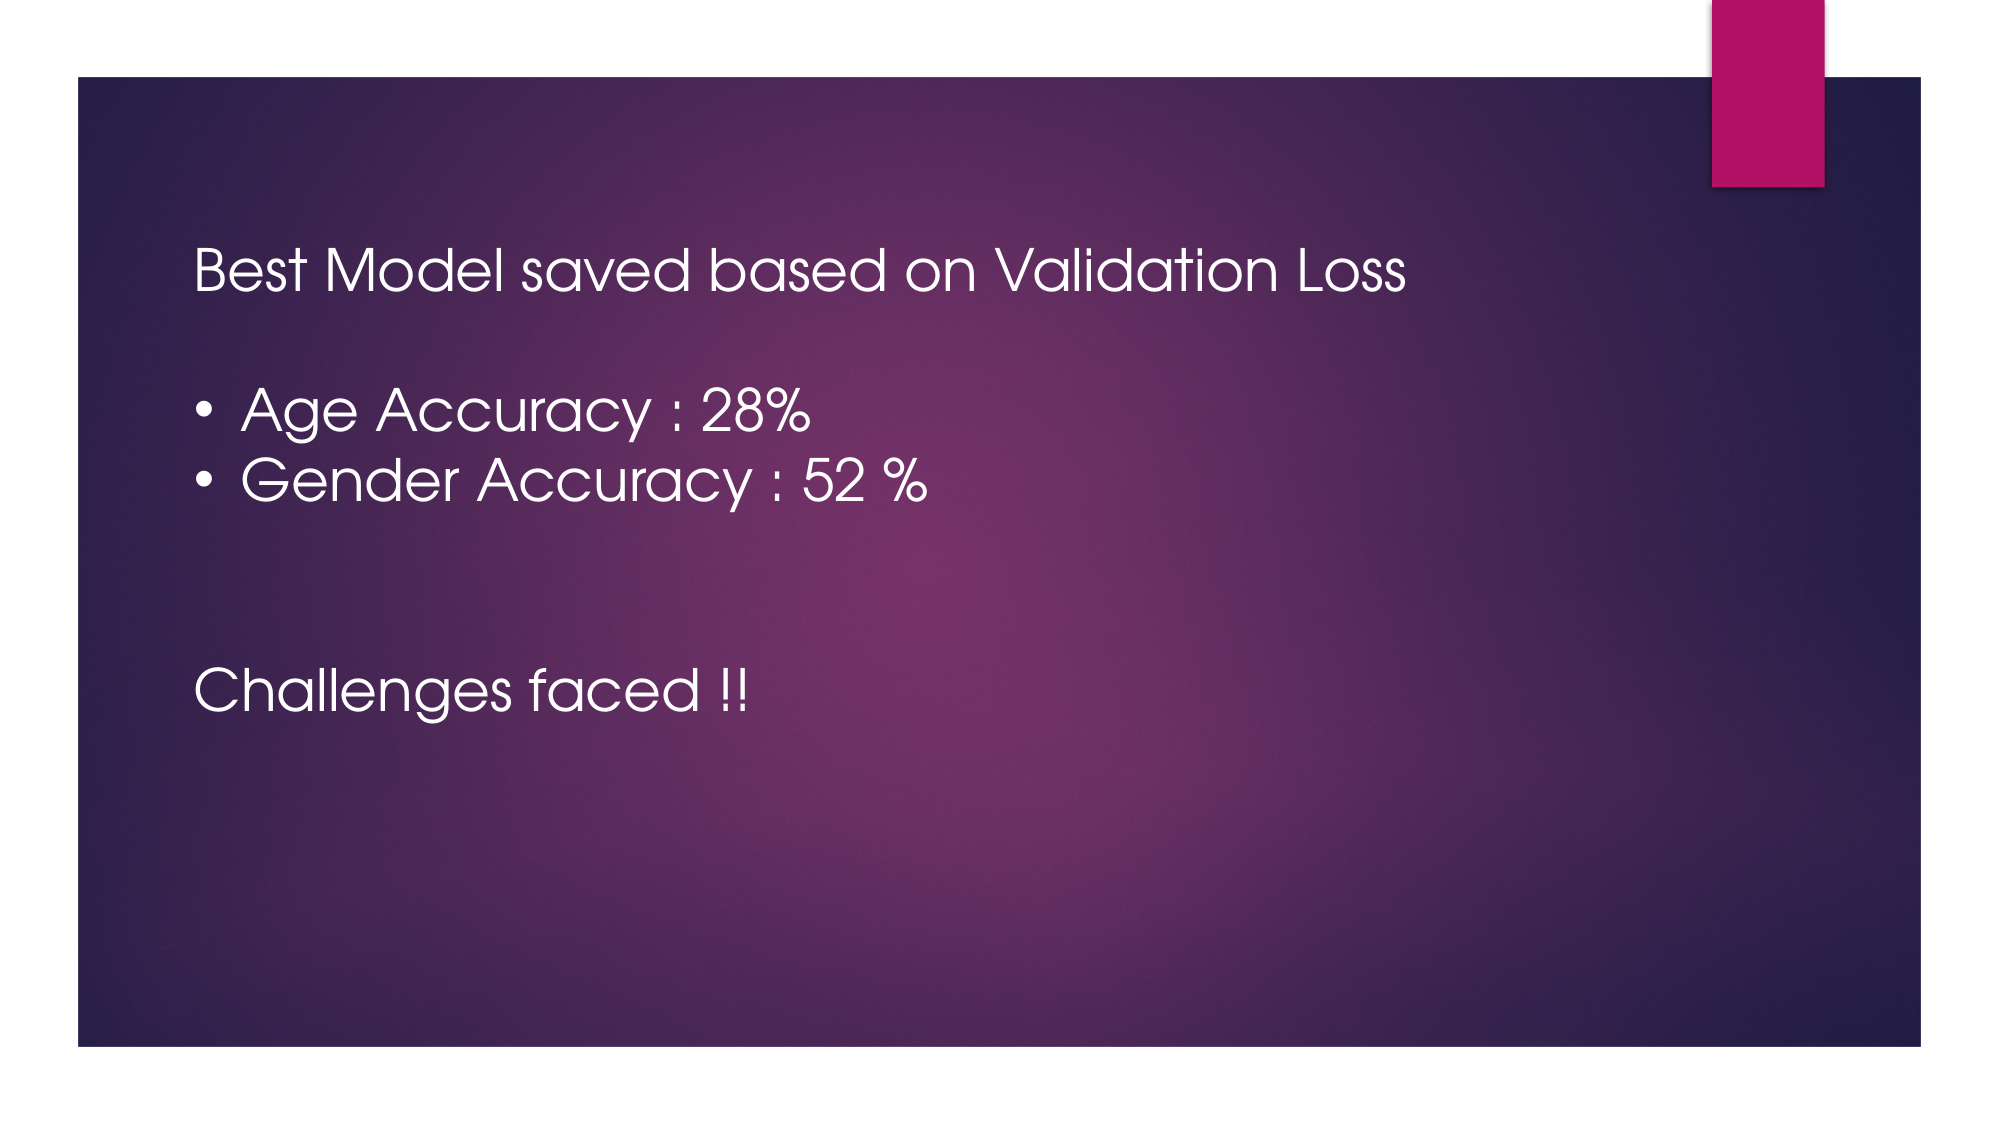

Best Model saved based on Validation Loss

Age Accuracy : 28%
Gender Accuracy : 52 %

Challenges faced !!